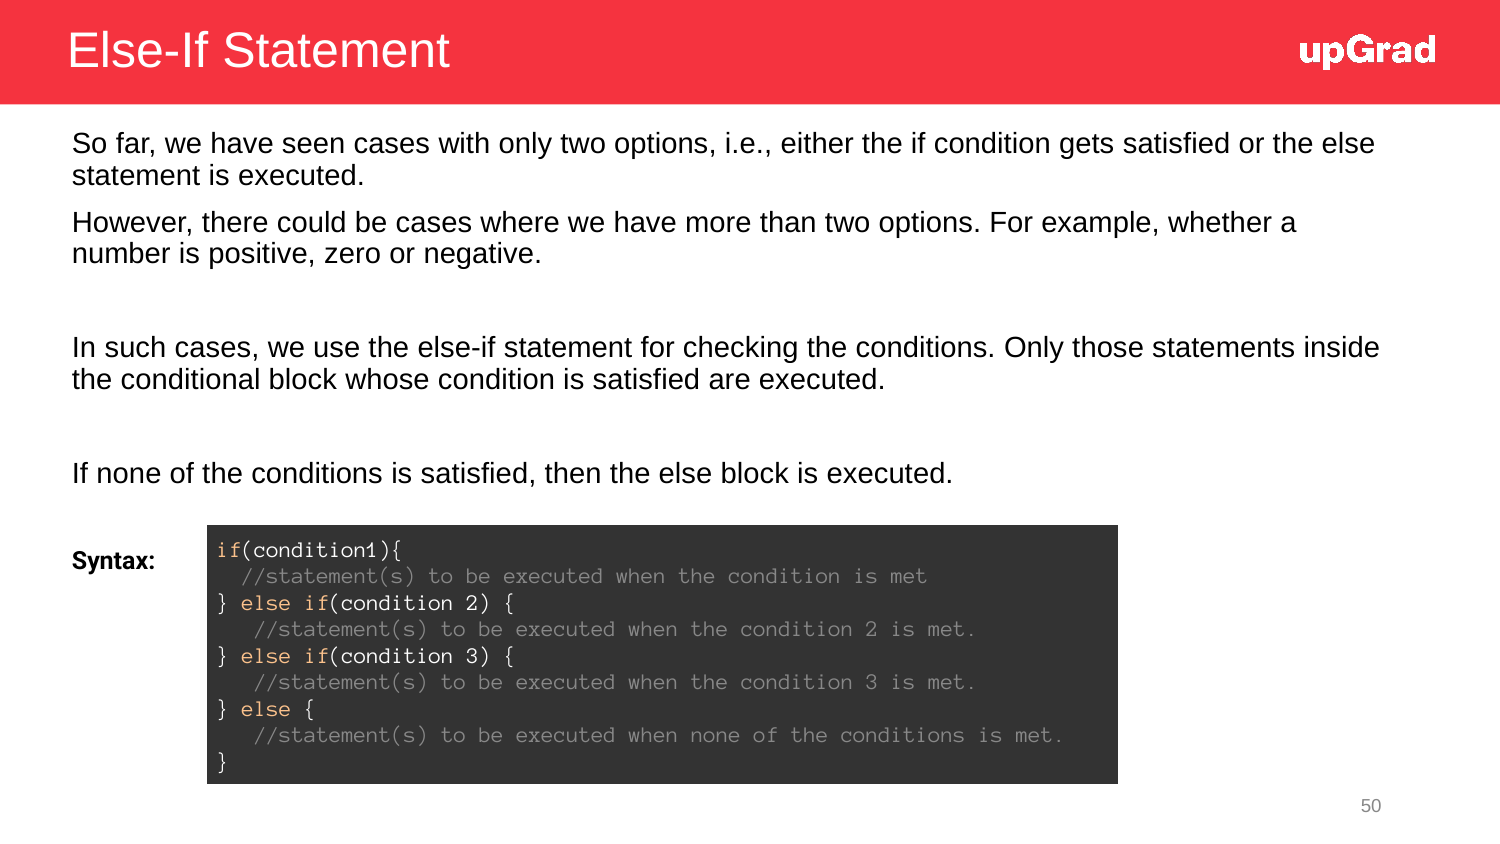

# Else-If Statement
So far, we have seen cases with only two options, i.e., either the if condition gets satisfied or the else statement is executed.
However, there could be cases where we have more than two options. For example, whether a number is positive, zero or negative.

In such cases, we use the else-if statement for checking the conditions. Only those statements inside the conditional block whose condition is satisfied are executed.

If none of the conditions is satisfied, then the else block is executed.

Syntax:

| if(condition1){ //statement(s) to be executed when the condition is met } else if(condition 2) { //statement(s) to be executed when the condition 2 is met. } else if(condition 3) { //statement(s) to be executed when the condition 3 is met. } else { //statement(s) to be executed when none of the conditions is met. } |
| --- |
50